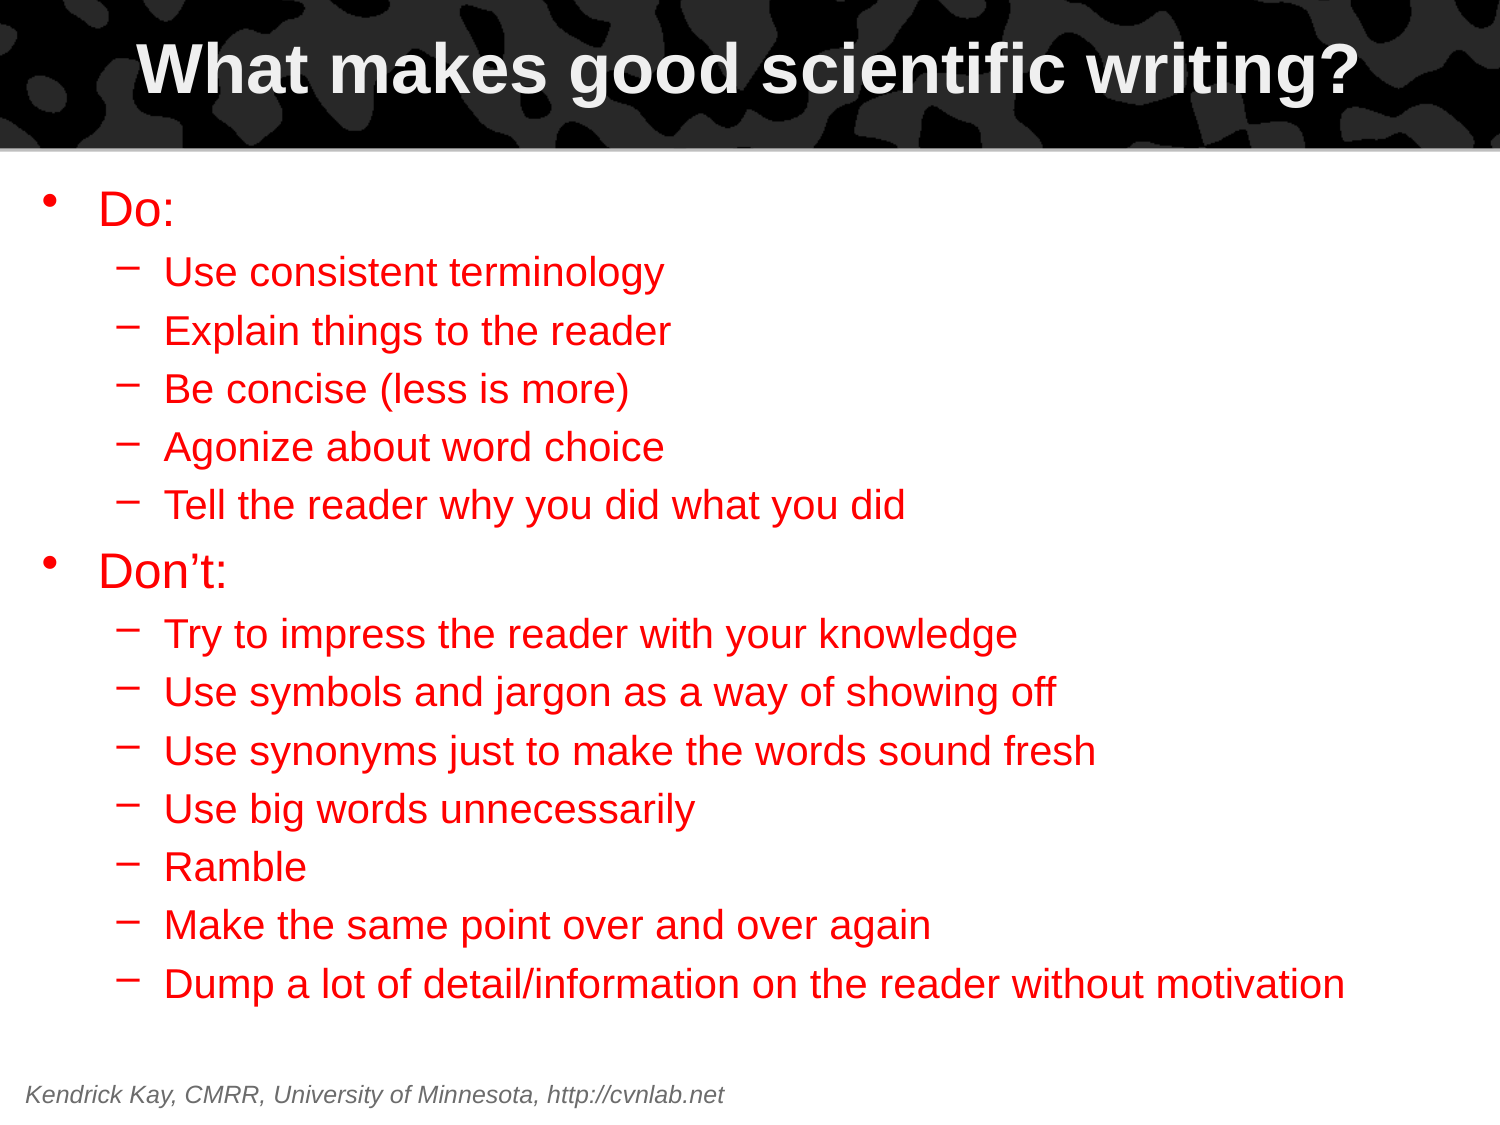

# What makes good scientific writing?
Do:
Use consistent terminology
Explain things to the reader
Be concise (less is more)
Agonize about word choice
Tell the reader why you did what you did
Don’t:
Try to impress the reader with your knowledge
Use symbols and jargon as a way of showing off
Use synonyms just to make the words sound fresh
Use big words unnecessarily
Ramble
Make the same point over and over again
Dump a lot of detail/information on the reader without motivation

Kendrick Kay, CMRR, University of Minnesota, http://cvnlab.net